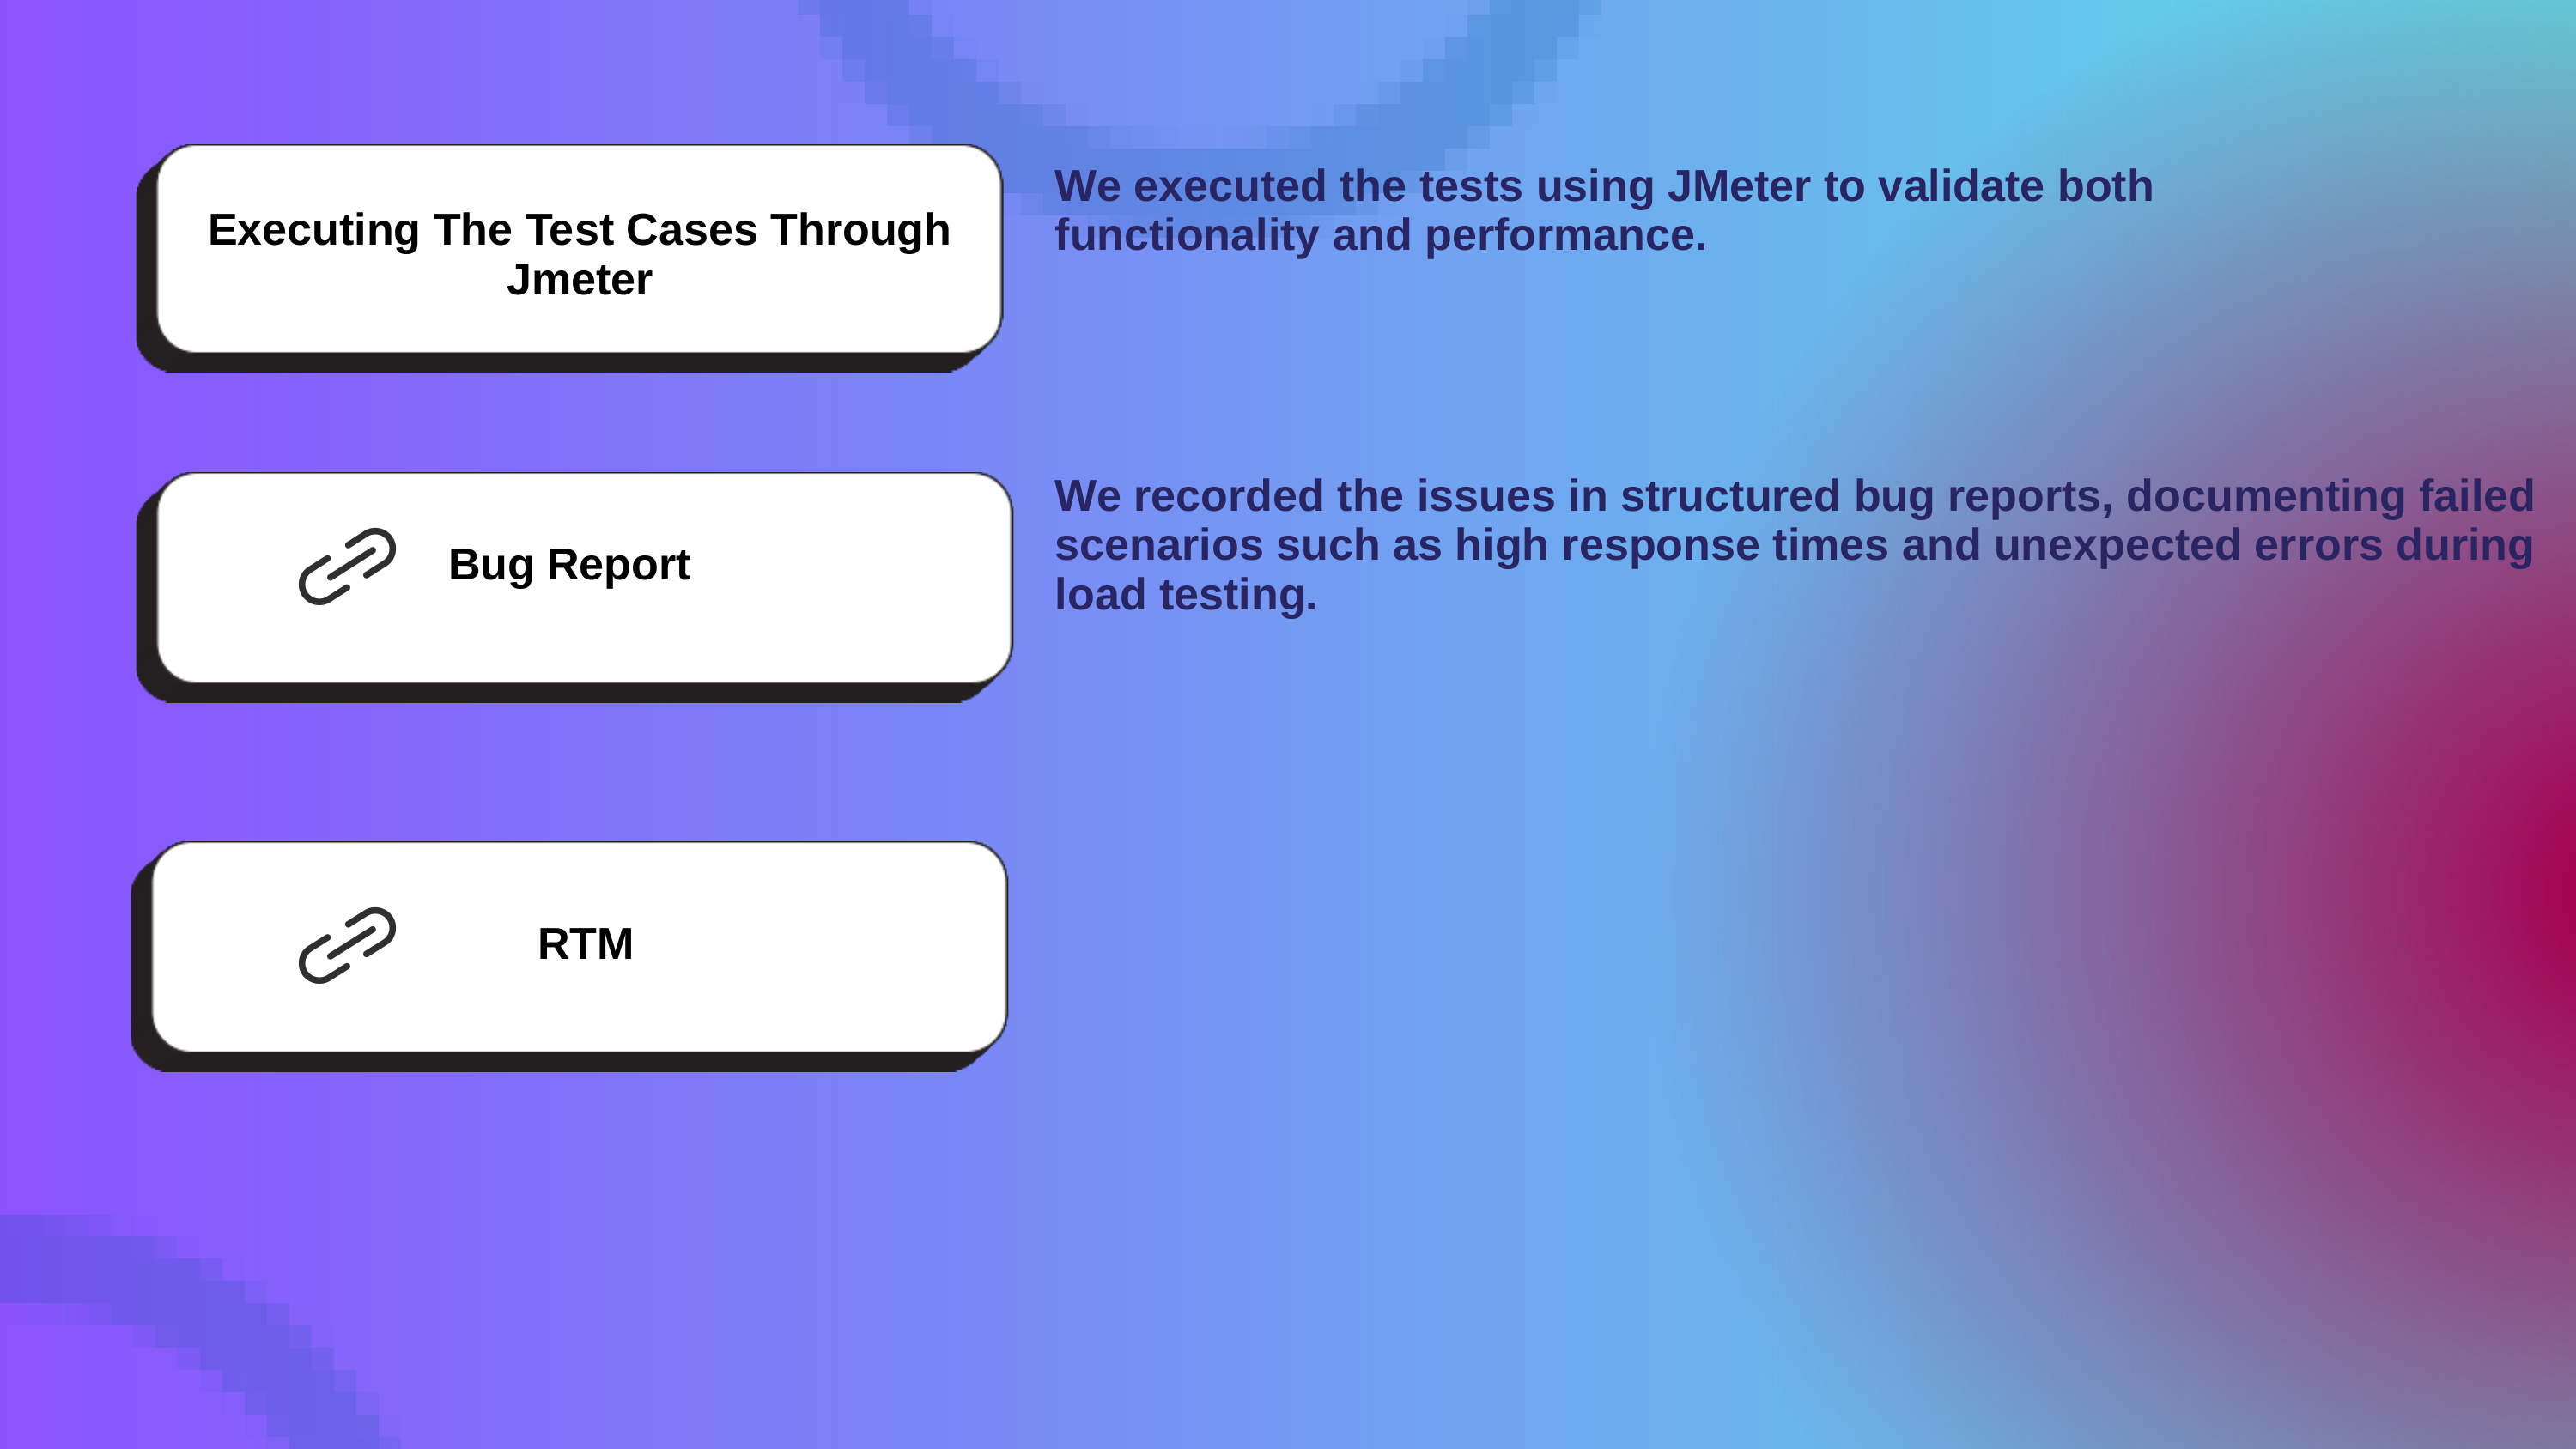

We executed the tests using JMeter to validate both functionality and performance.
Executing The Test Cases Through Jmeter
We recorded the issues in structured bug reports, documenting failed scenarios such as high response times and unexpected errors during load testing.

Bug Report

RTM